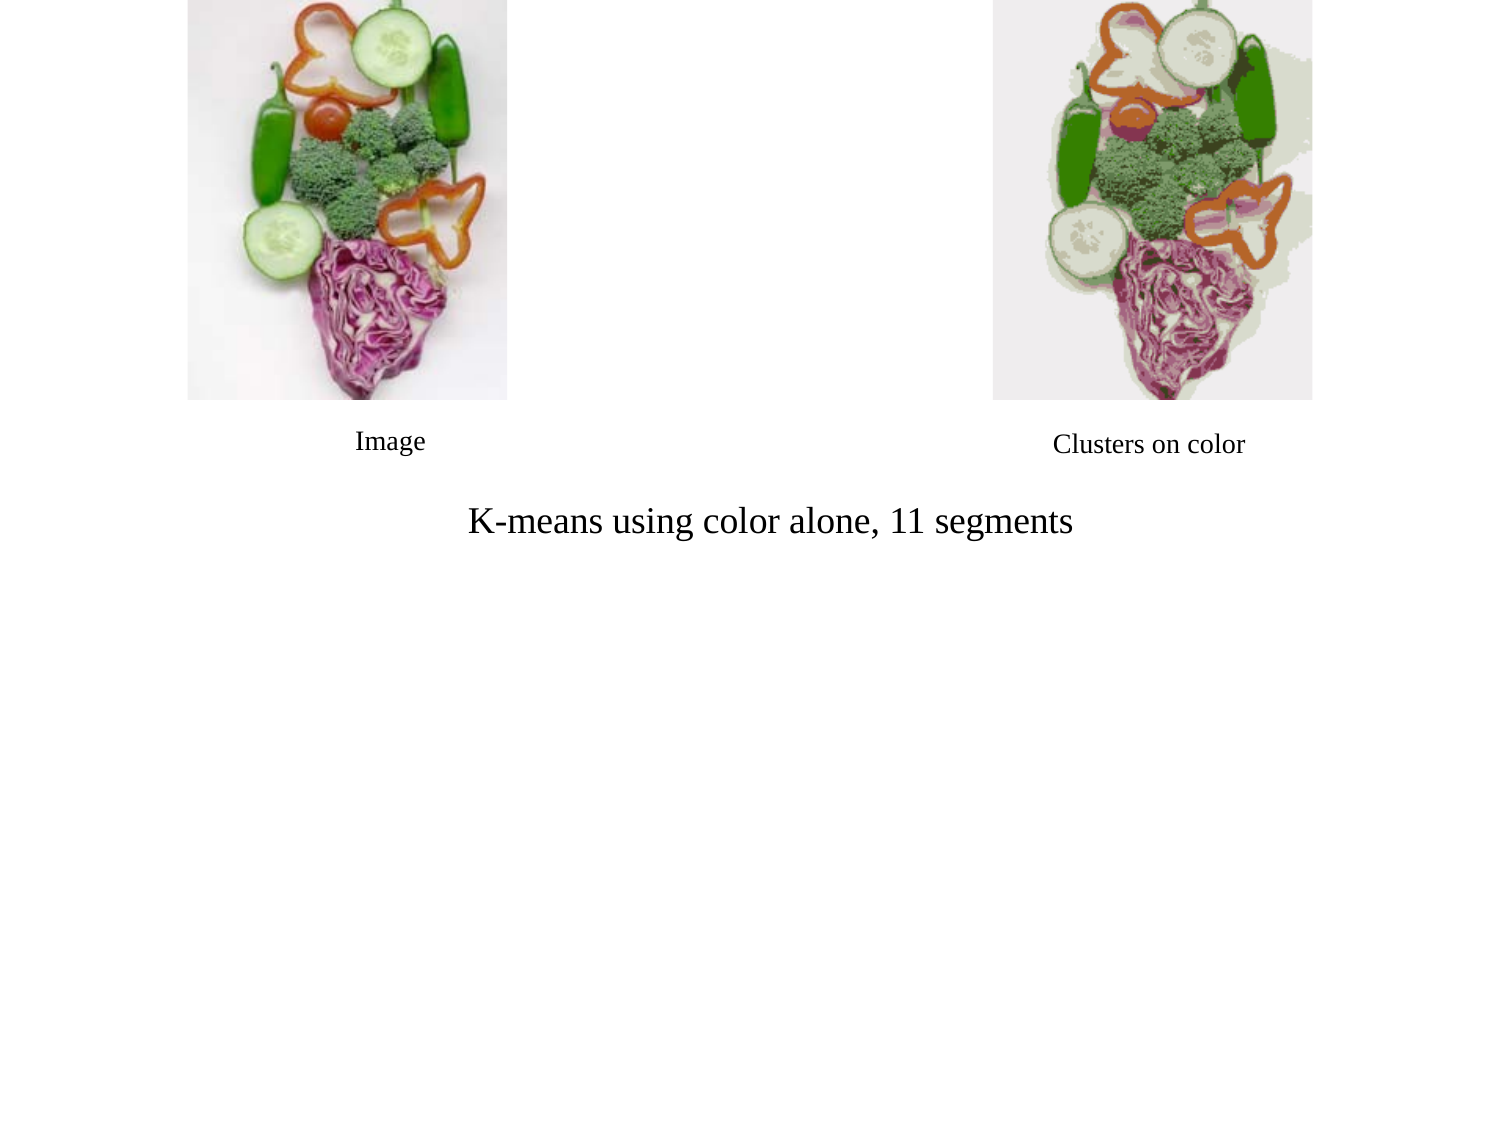

Image
Clusters on color
K-means using color alone, 11 segments